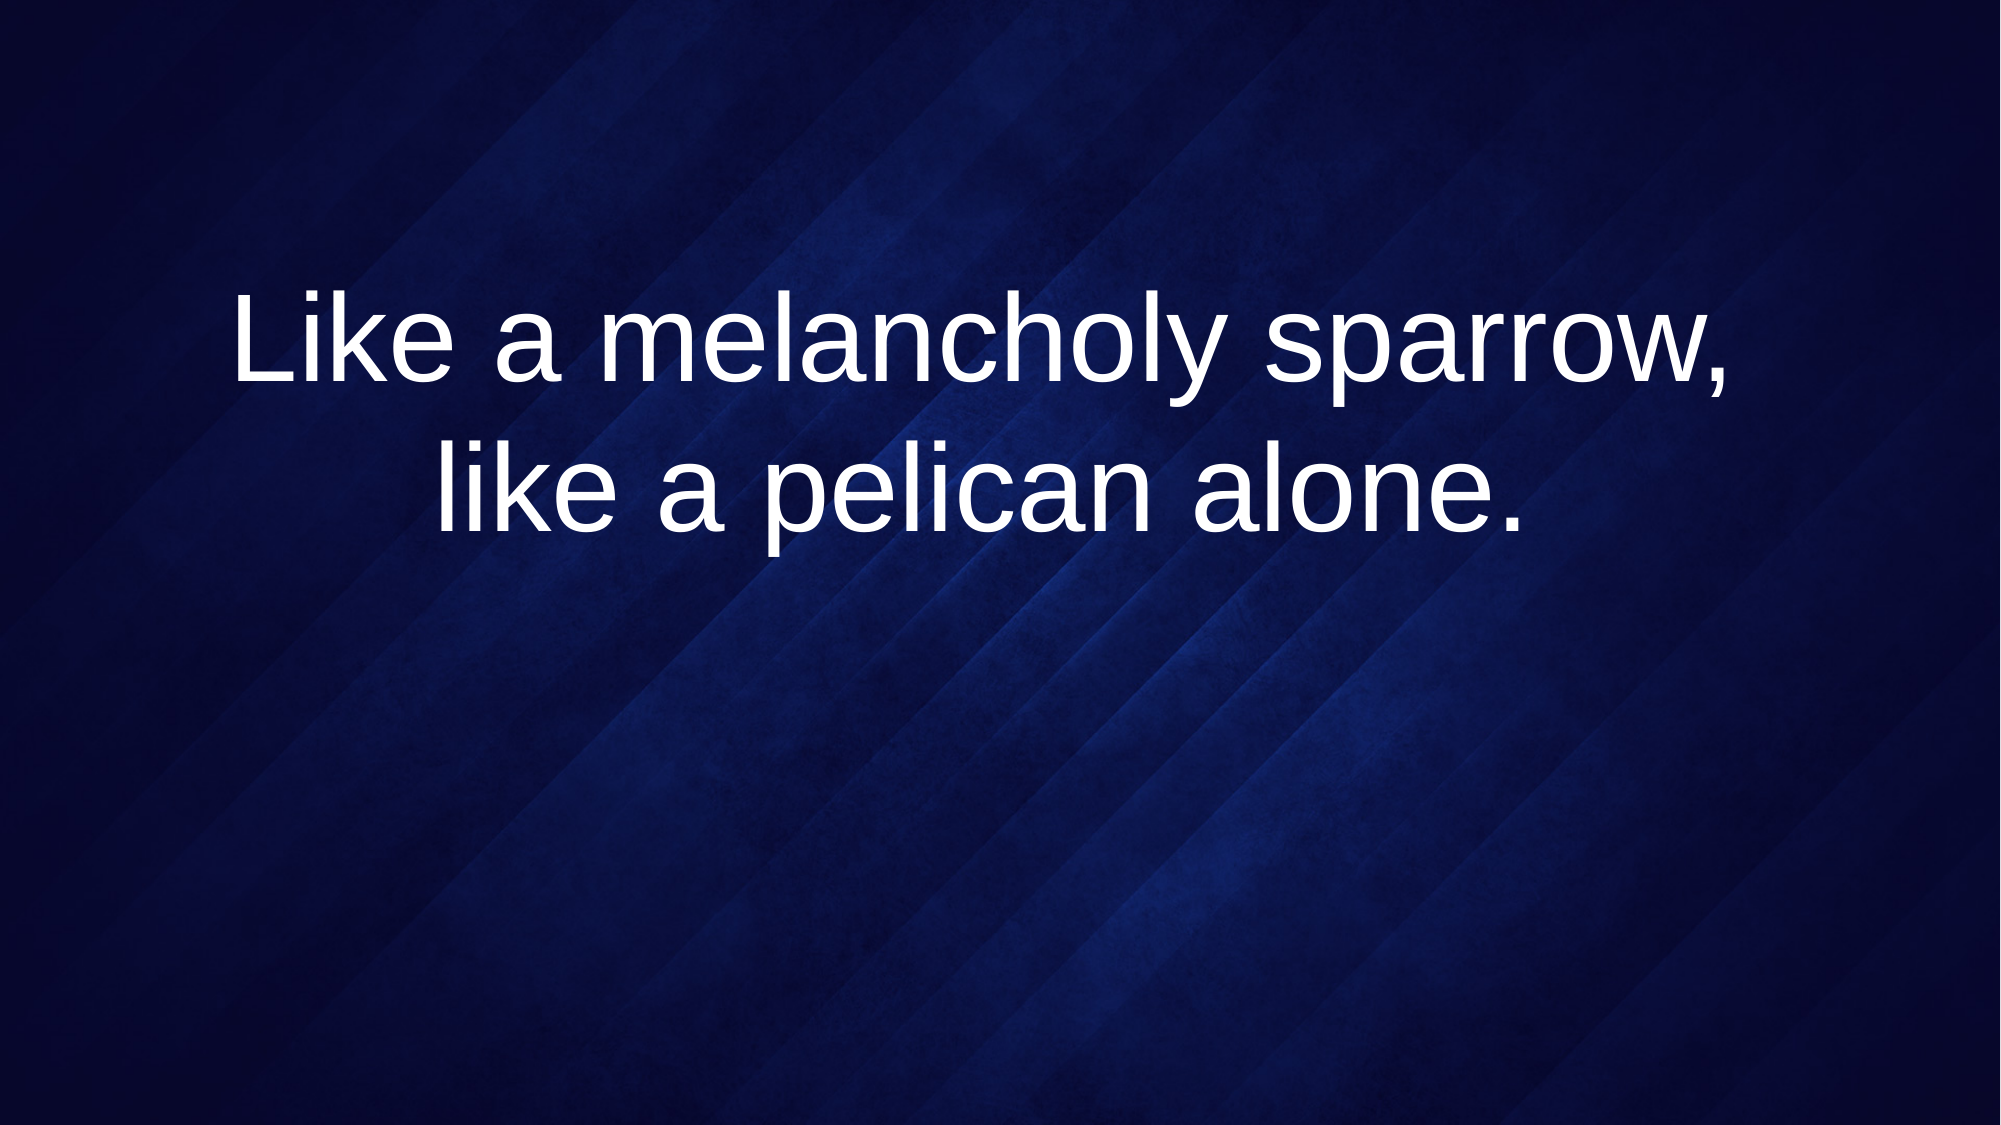

# Like a melancholy sparrow, like a pelican alone.